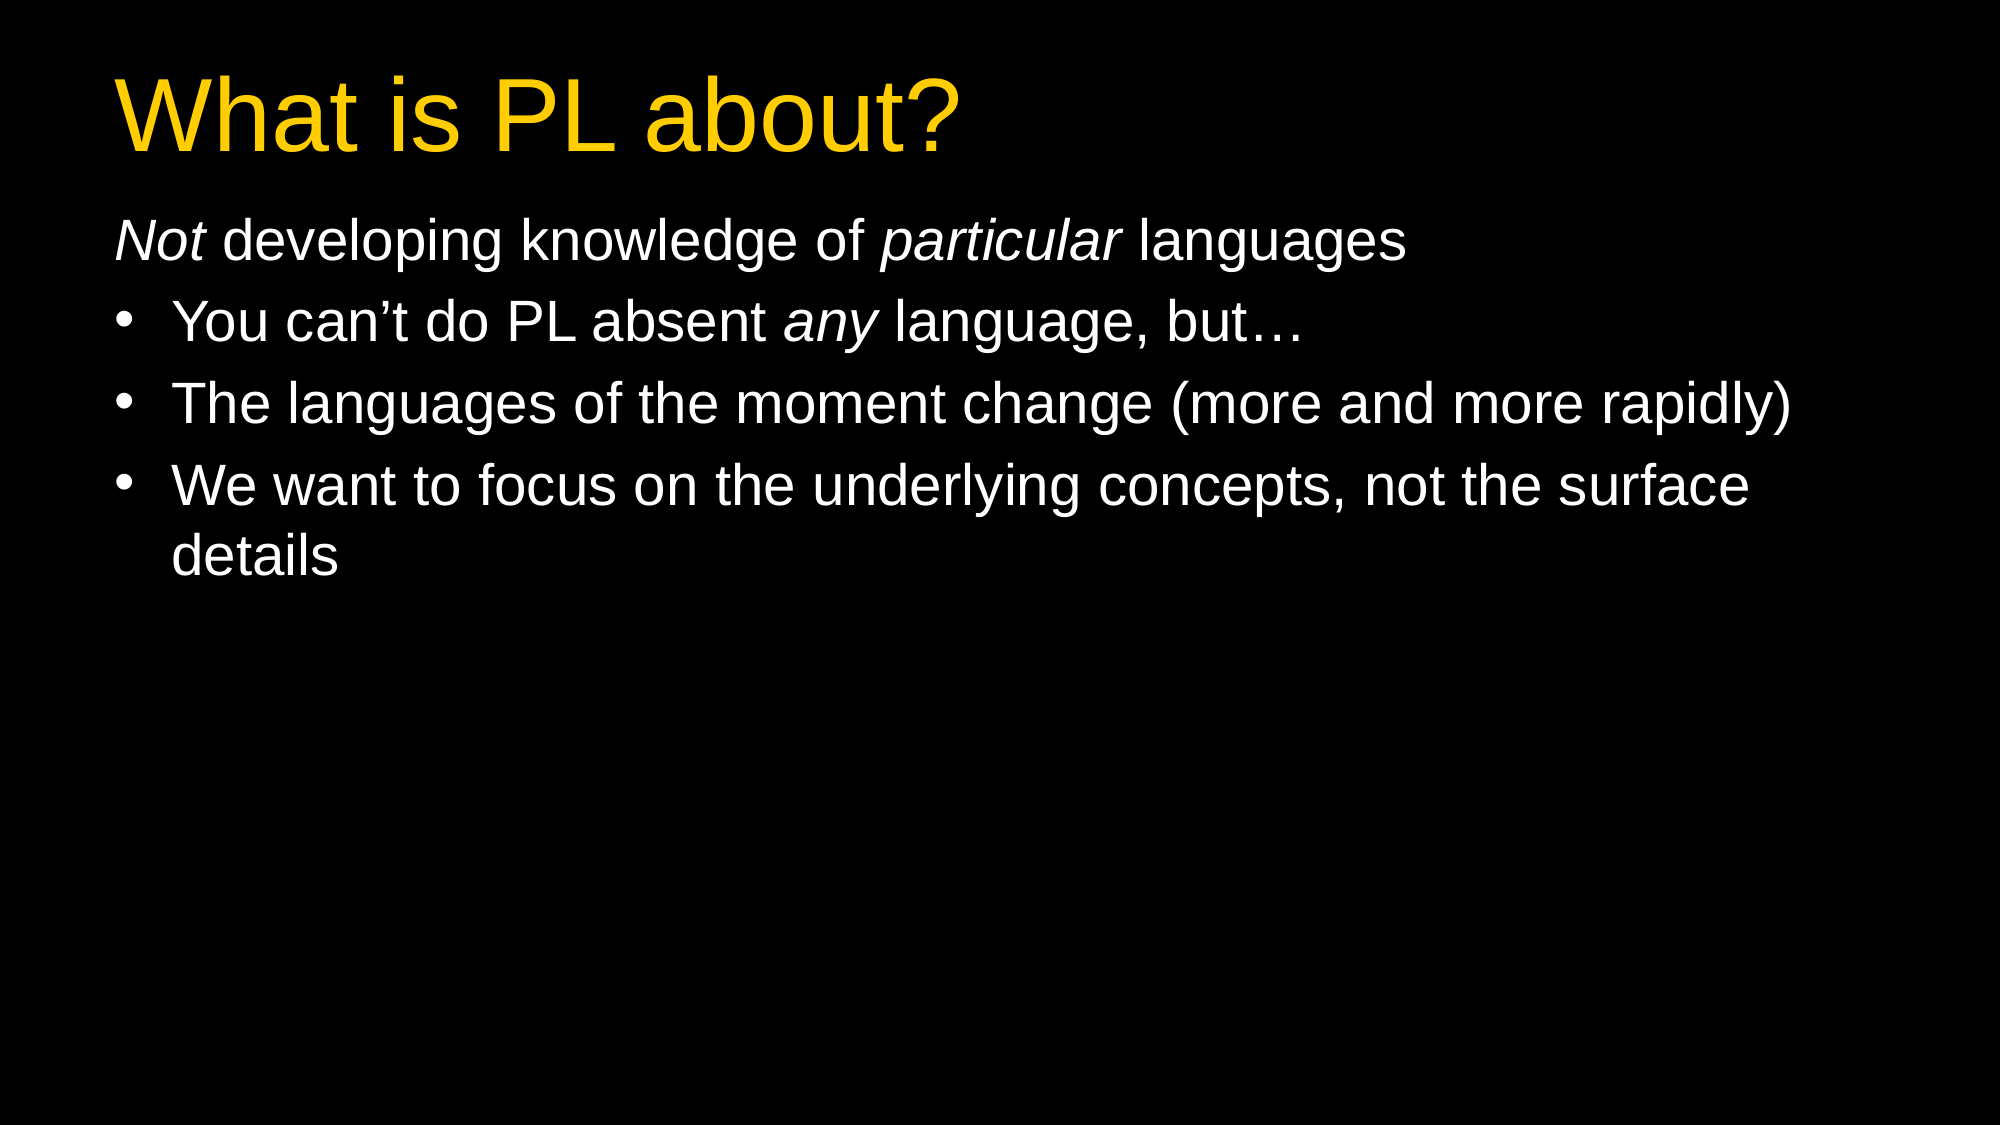

# What is PL about?
Not developing knowledge of particular languages
You can’t do PL absent any language, but…
The languages of the moment change (more and more rapidly)
We want to focus on the underlying concepts, not the surface details